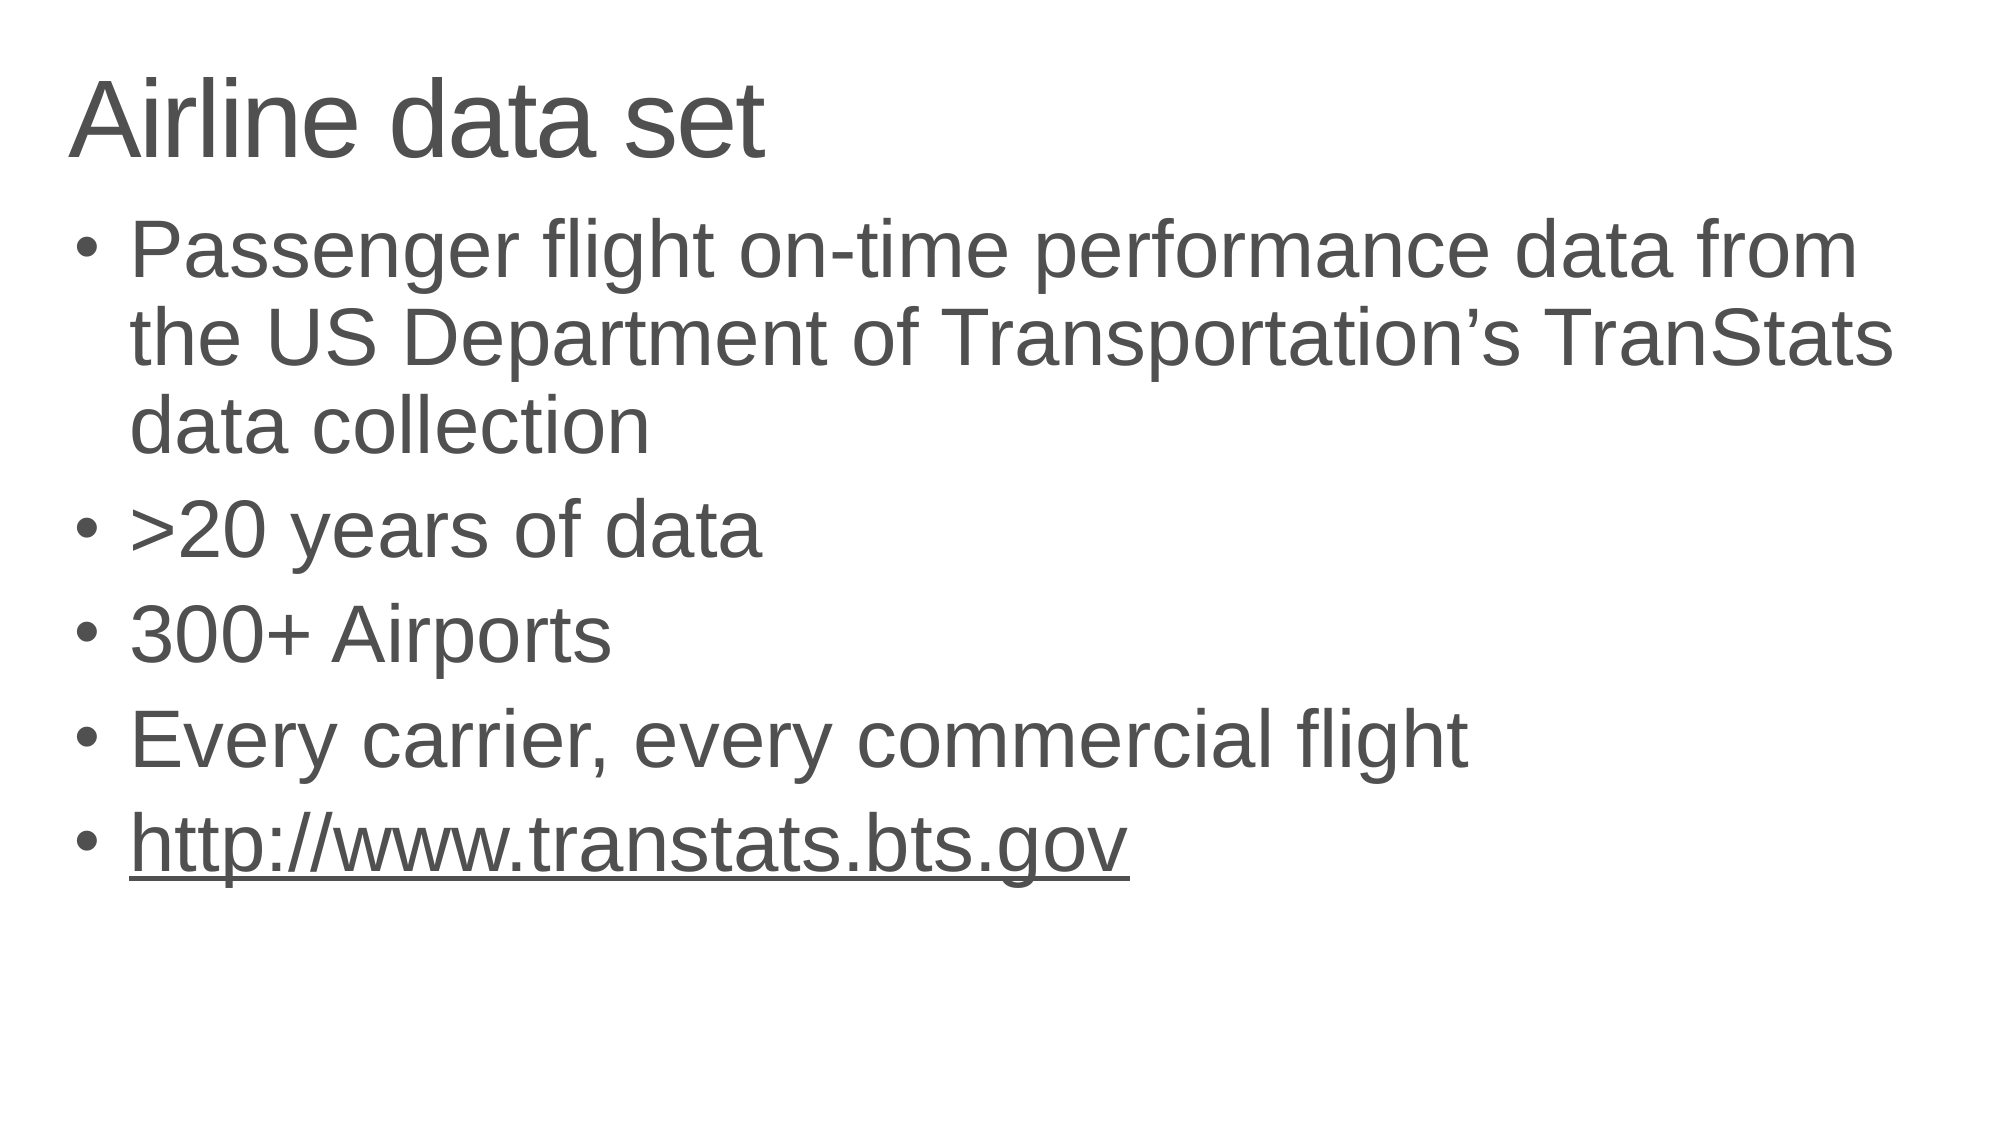

# Airline data set
Passenger flight on-time performance data from the US Department of Transportation’s TranStats data collection
>20 years of data
300+ Airports
Every carrier, every commercial flight
http://www.transtats.bts.gov